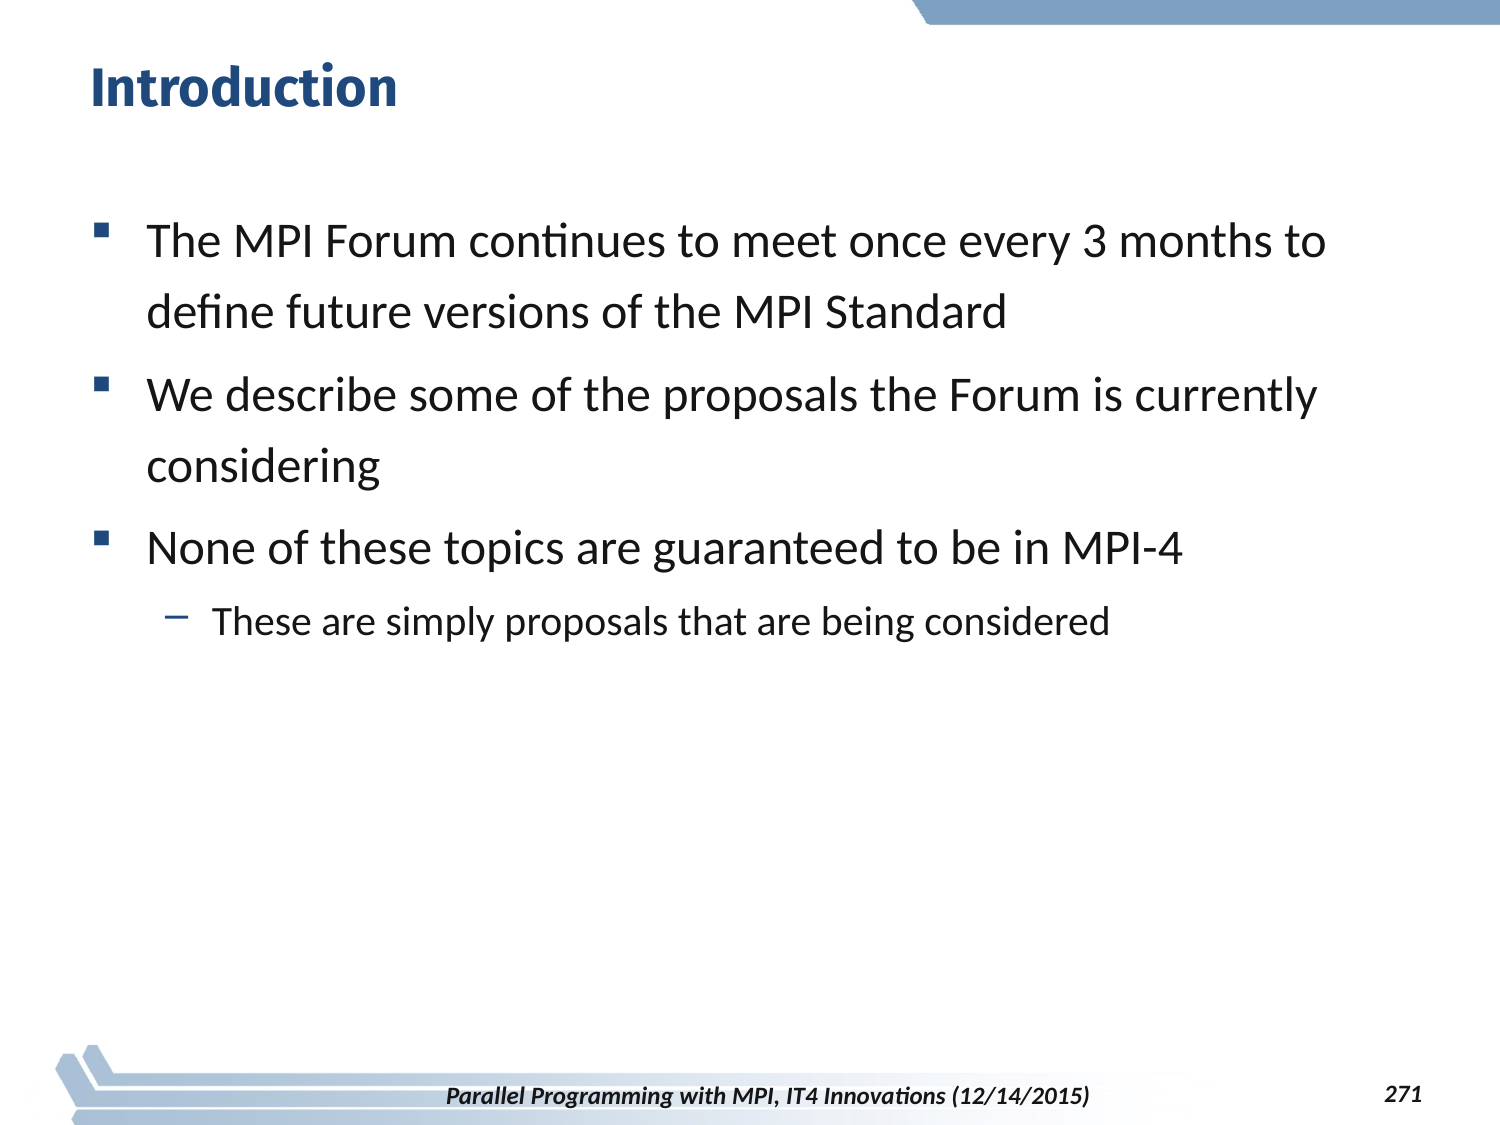

# Introduction
The MPI Forum continues to meet once every 3 months to define future versions of the MPI Standard
We describe some of the proposals the Forum is currently considering
None of these topics are guaranteed to be in MPI-4
These are simply proposals that are being considered
271
Parallel Programming with MPI, IT4 Innovations (12/14/2015)